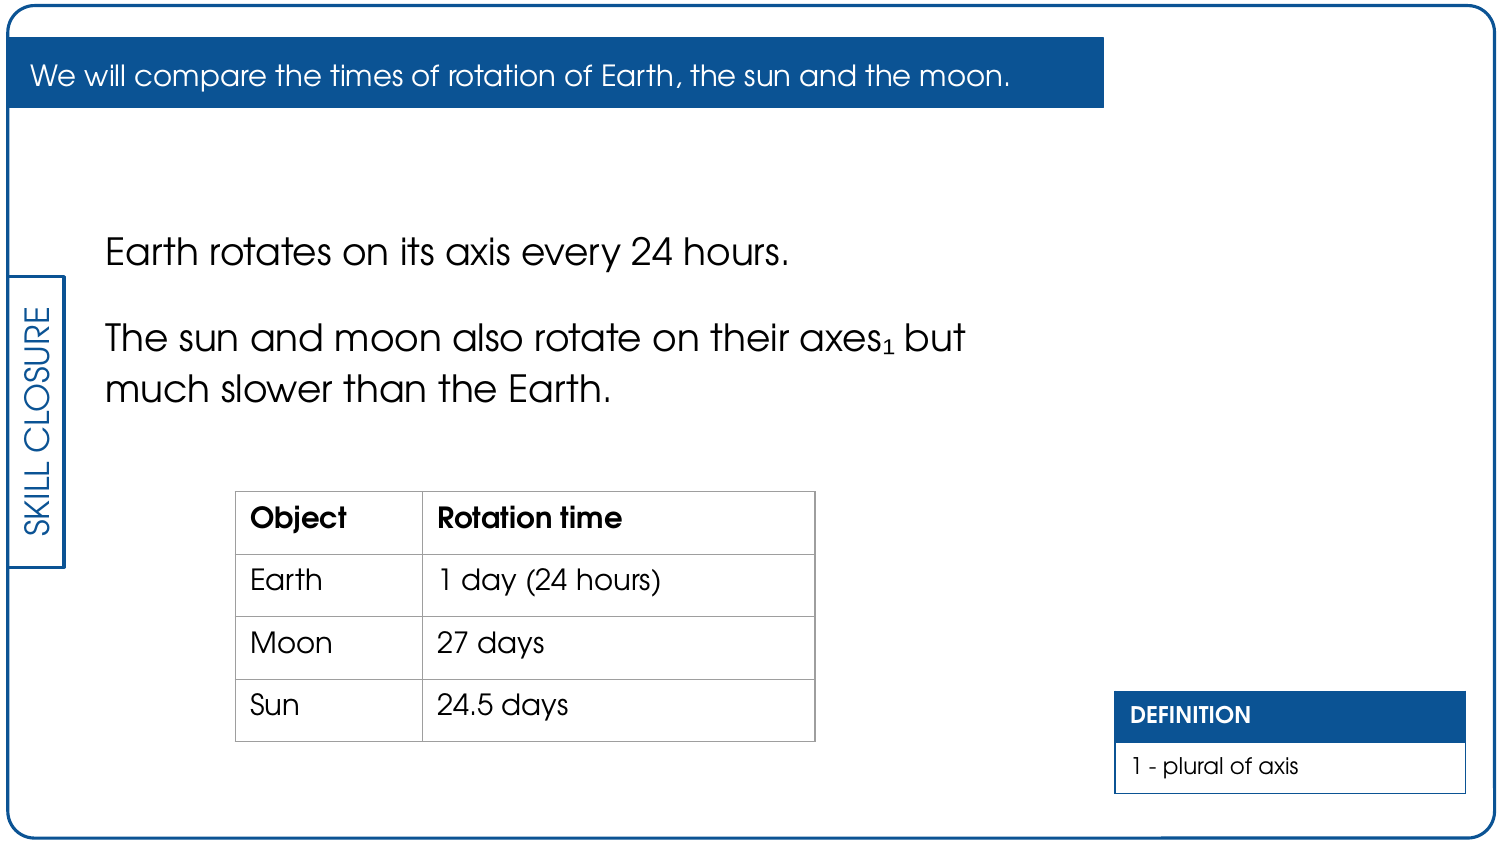

We will compare the times of rotation of Earth, the sun and the moon.
Earth rotates on its axis every 24 hours.
The sun and moon also rotate on their axes₁ but much slower than the Earth.
| Object | Rotation time |
| --- | --- |
| Earth | 1 day (24 hours) |
| Moon | 27 days |
| Sun | 24.5 days |
| DEFINITION |
| --- |
| 1 - plural of axis |